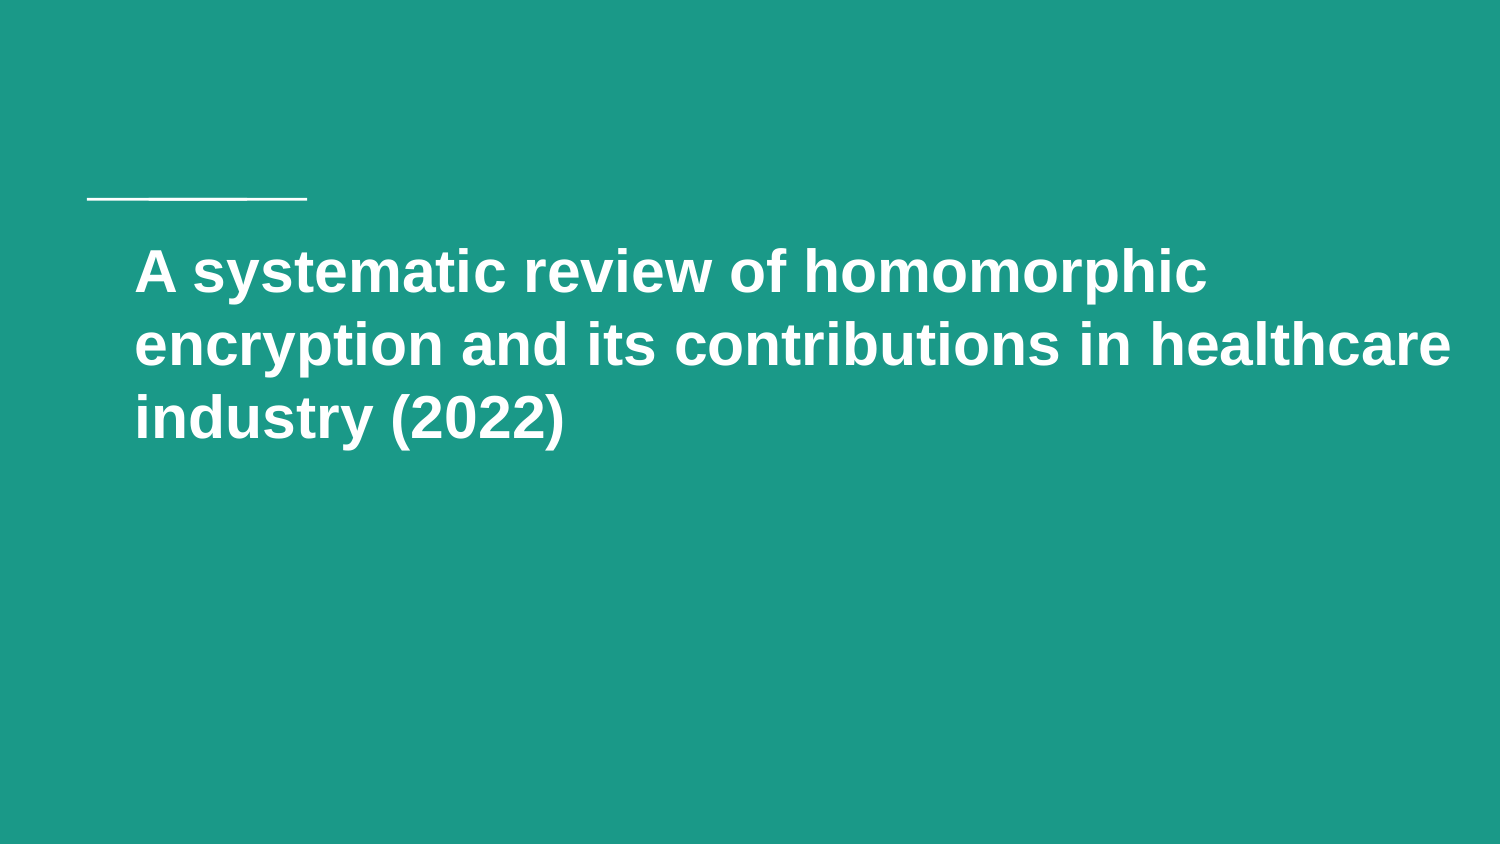

# A systematic review of homomorphic encryption and its contributions in healthcare industry (2022)